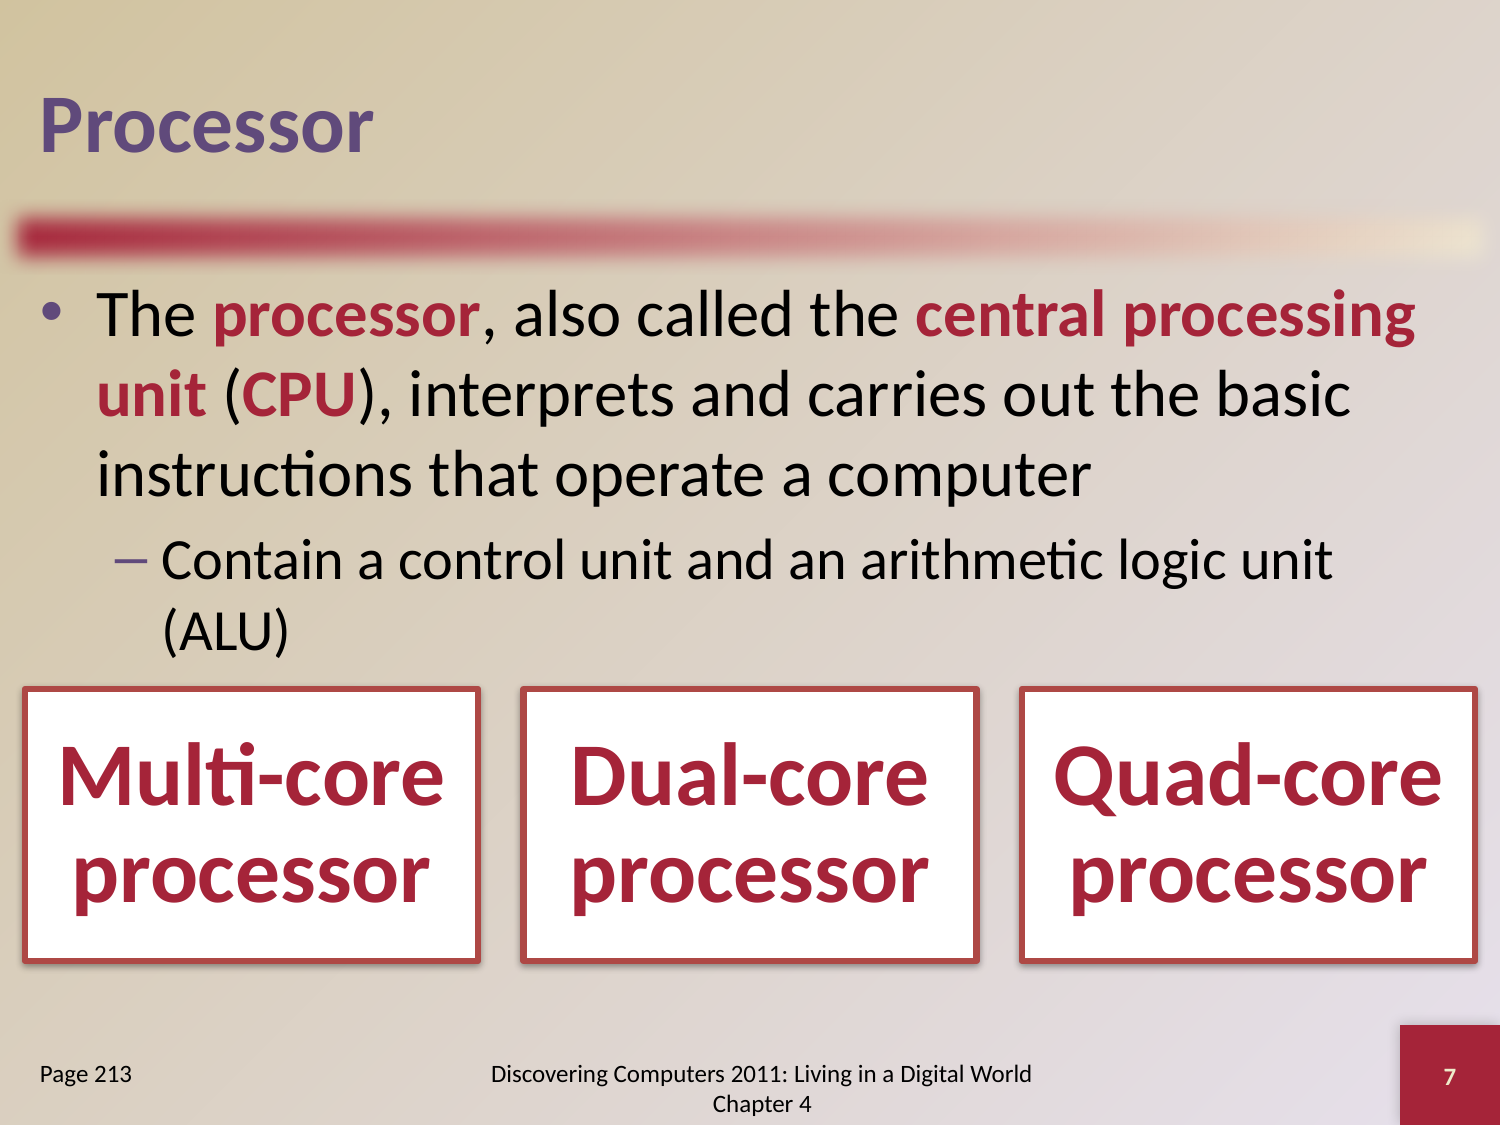

# Processor
The processor, also called the central processing unit (CPU), interprets and carries out the basic instructions that operate a computer
Contain a control unit and an arithmetic logic unit (ALU)
Multi-core processor
Dual-core processor
Quad-core processor
7
Page 213
Discovering Computers 2011: Living in a Digital World Chapter 4